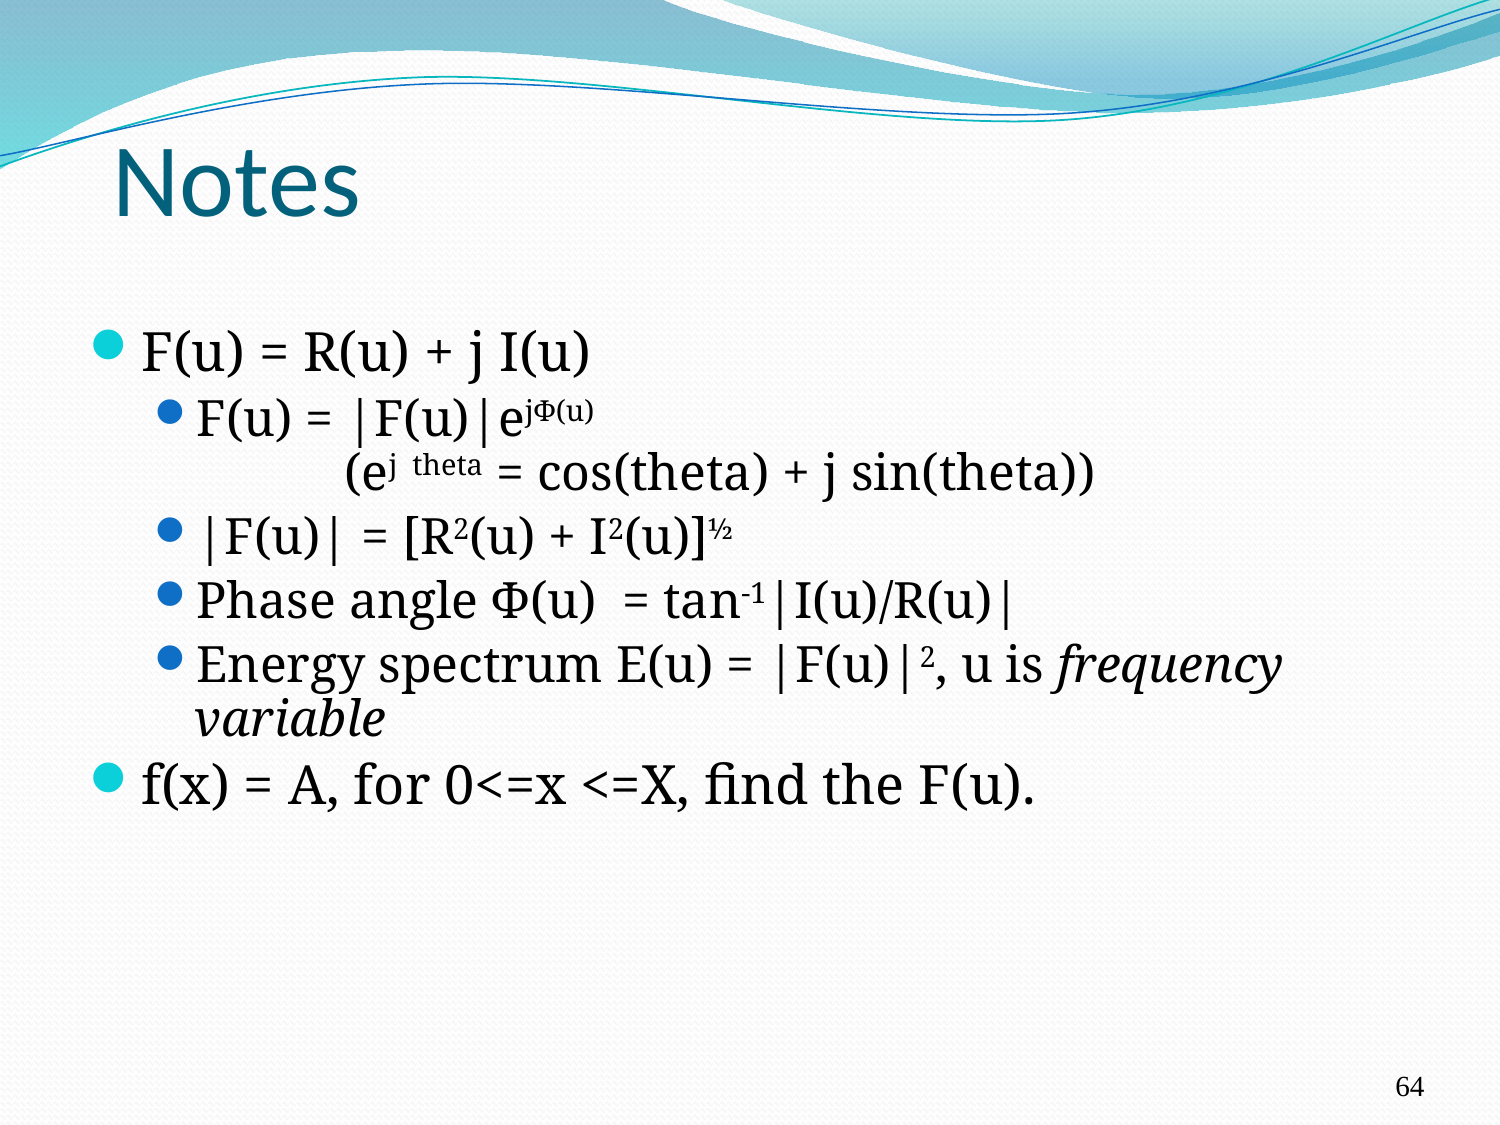

# Notes
F(u) = R(u) + j I(u)
F(u) = |F(u)|ejΦ(u) 							(ej  theta = cos(theta) + j sin(theta))
|F(u)| = [R2(u) + I2(u)]½
Phase angle Φ(u)  = tan-1|I(u)/R(u)|
Energy spectrum E(u) = |F(u)|2, u is frequency variable
f(x) = A, for 0<=x <=X, find the F(u).
64